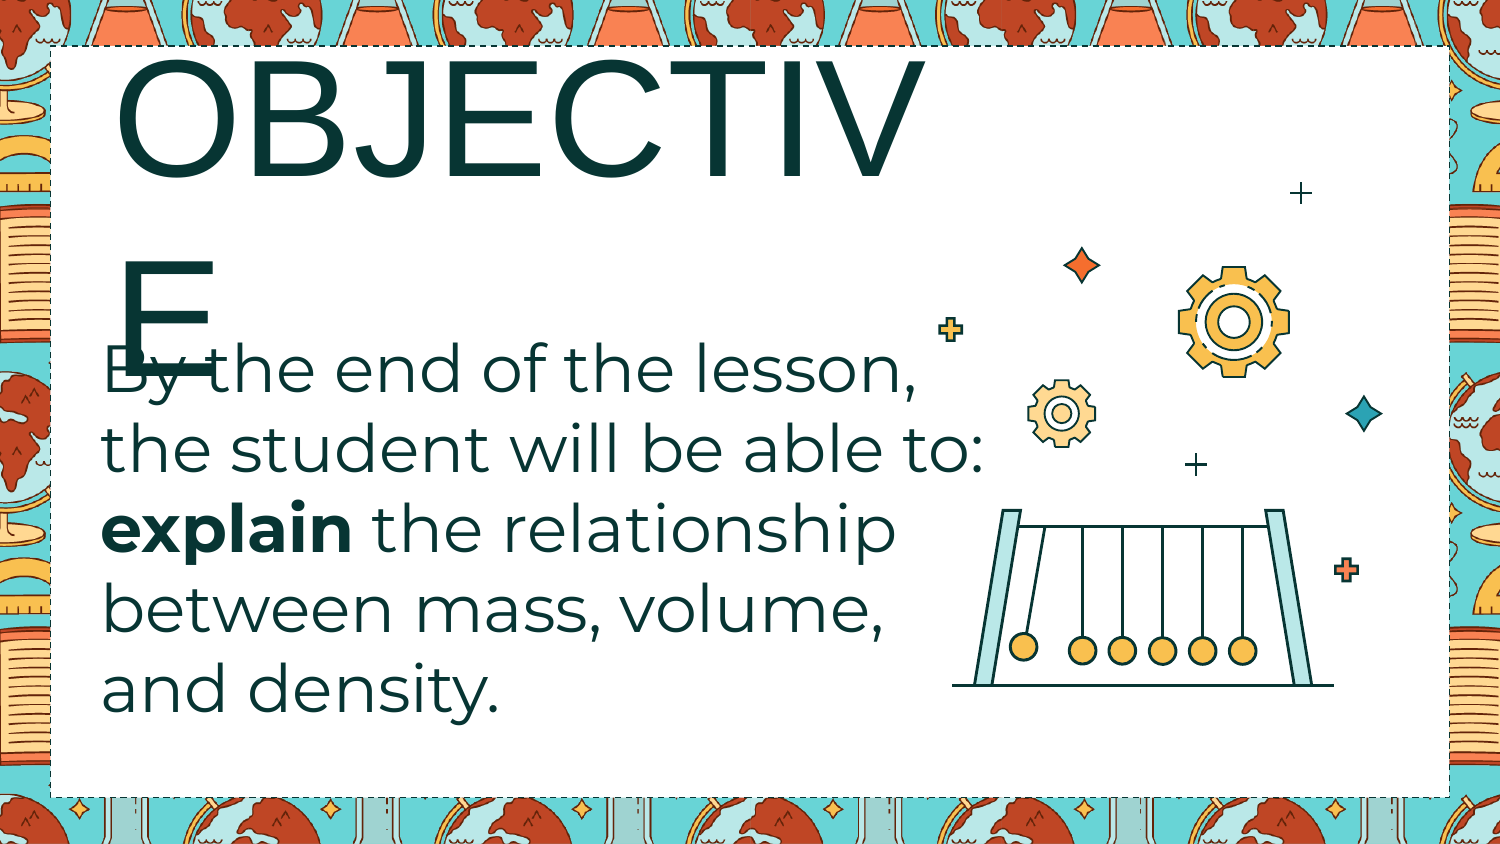

# OBJECTIVE

By the end of the lesson, the student will be able to:
explain the relationship between mass, volume, and density.